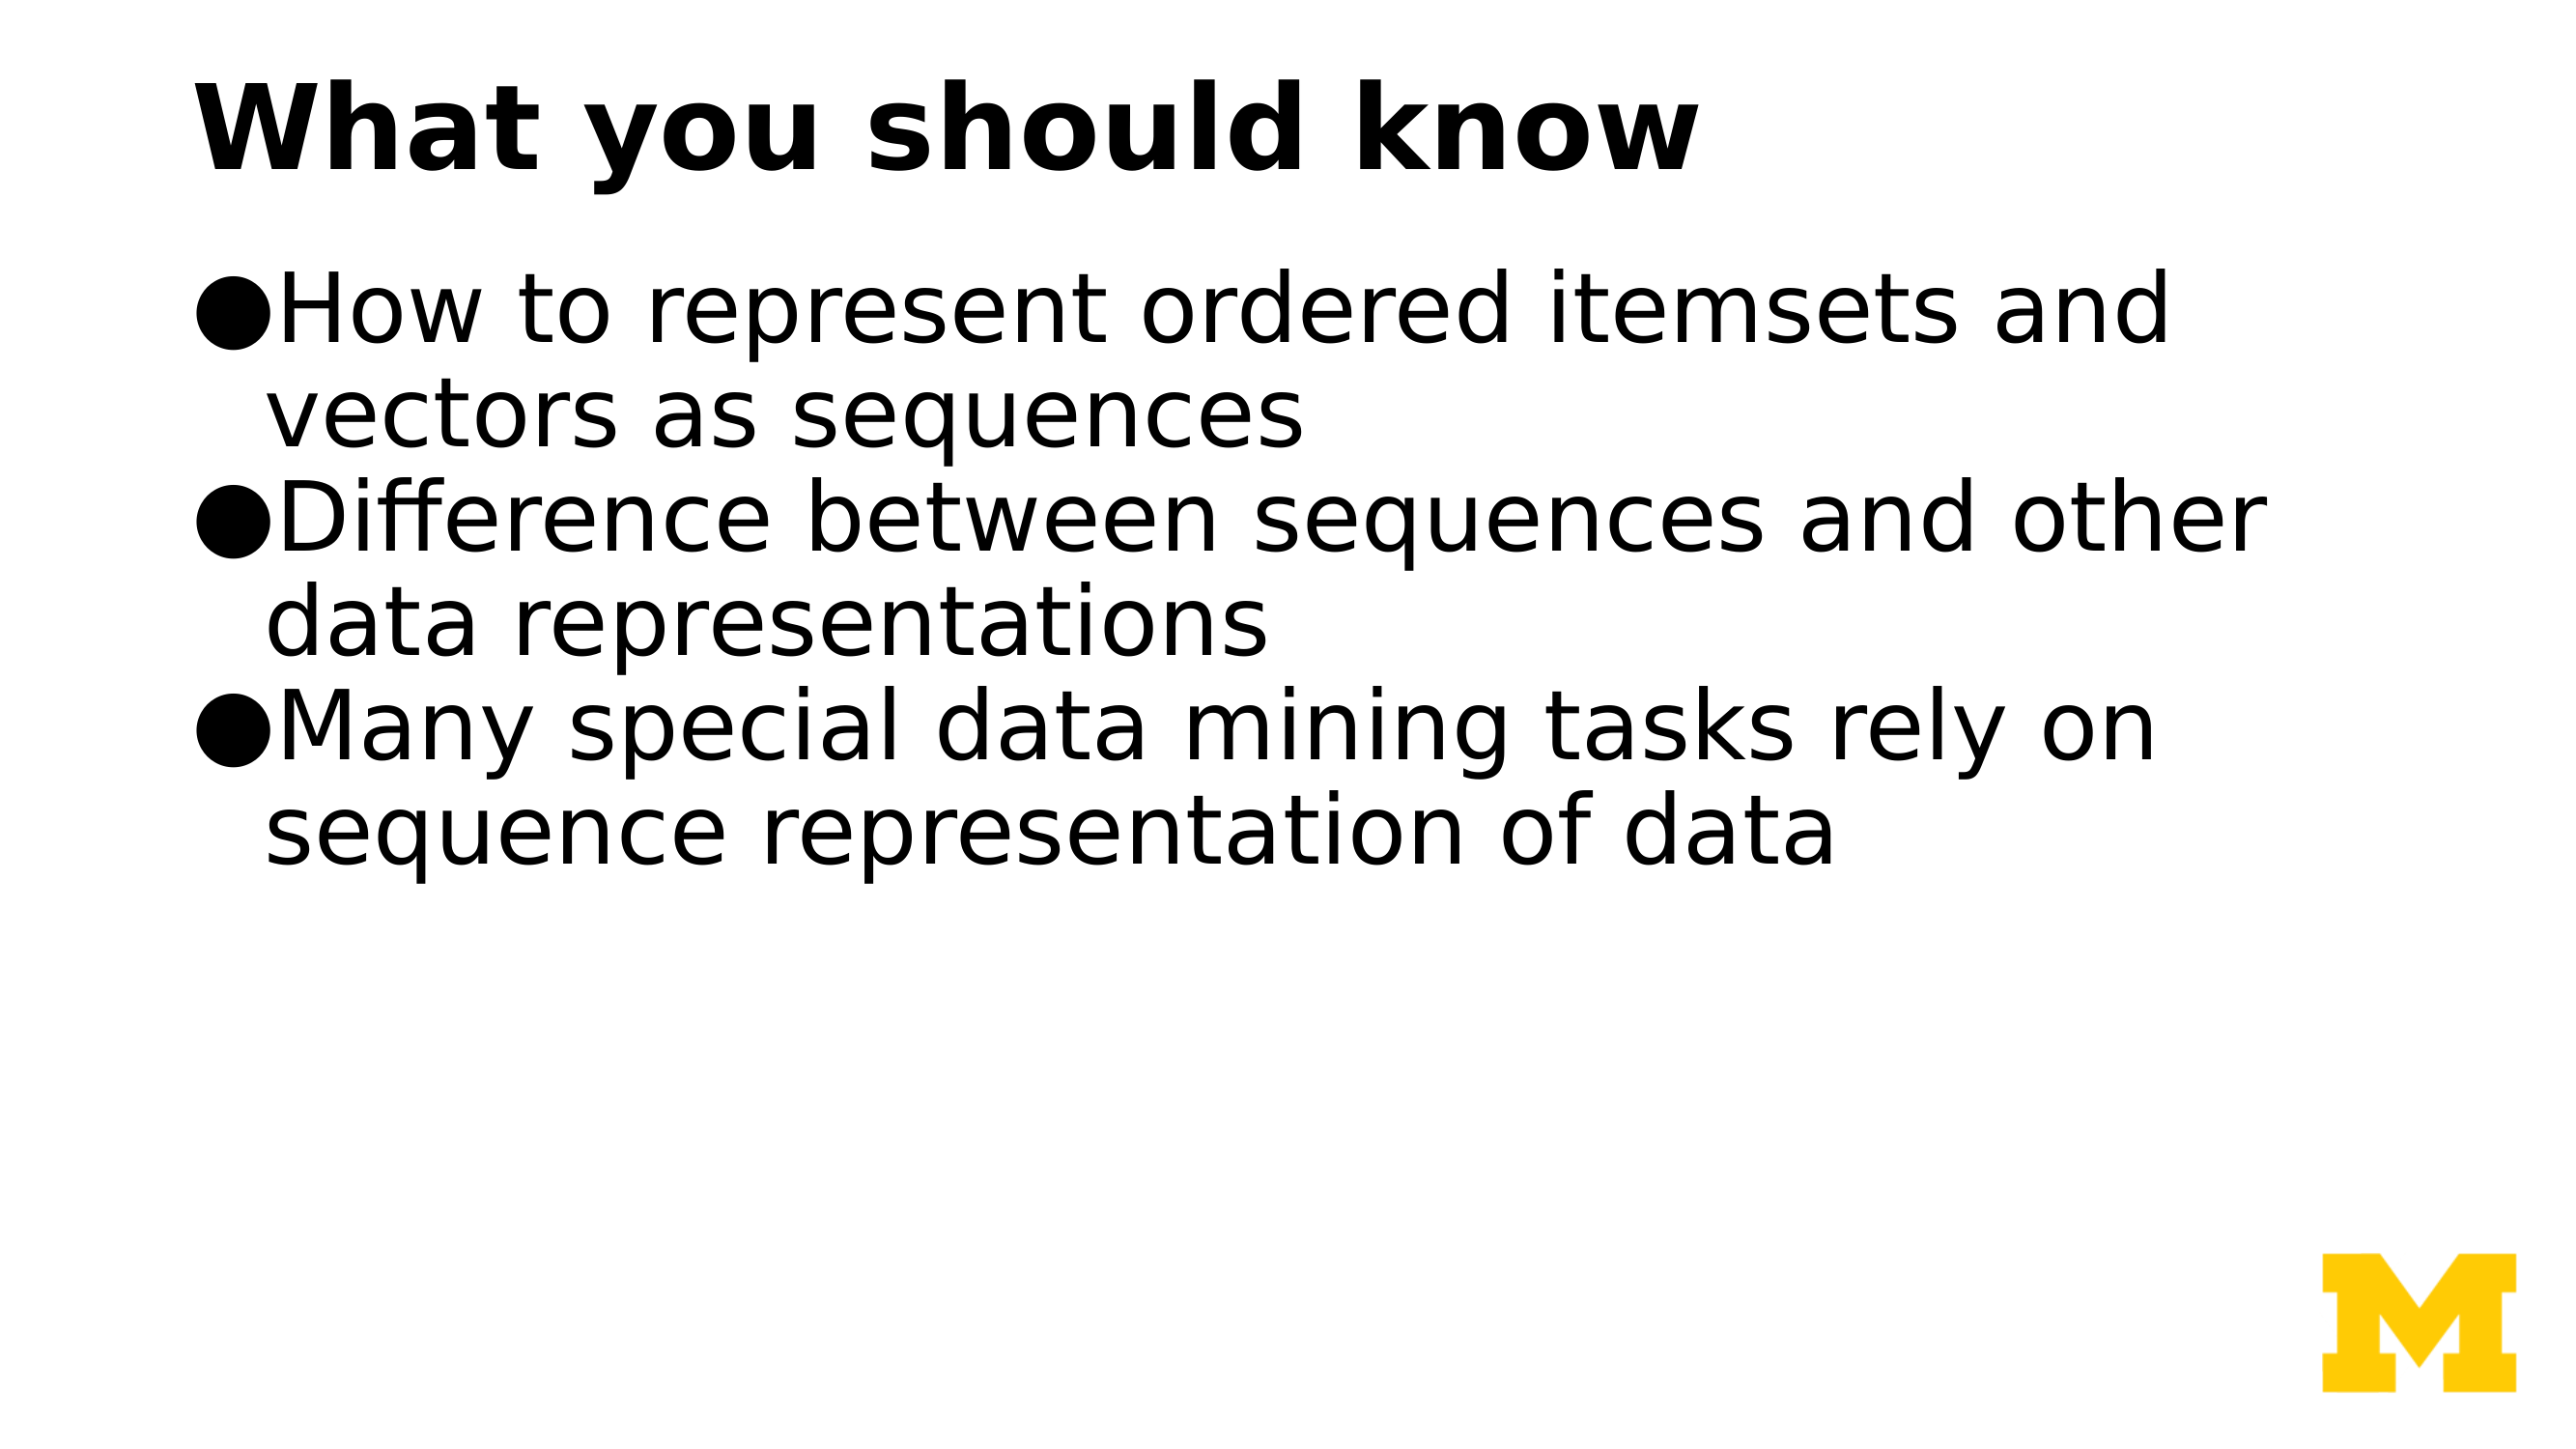

# What you should know
How to represent ordered itemsets and vectors as sequences
Difference between sequences and other data representations
Many special data mining tasks rely on sequence representation of data